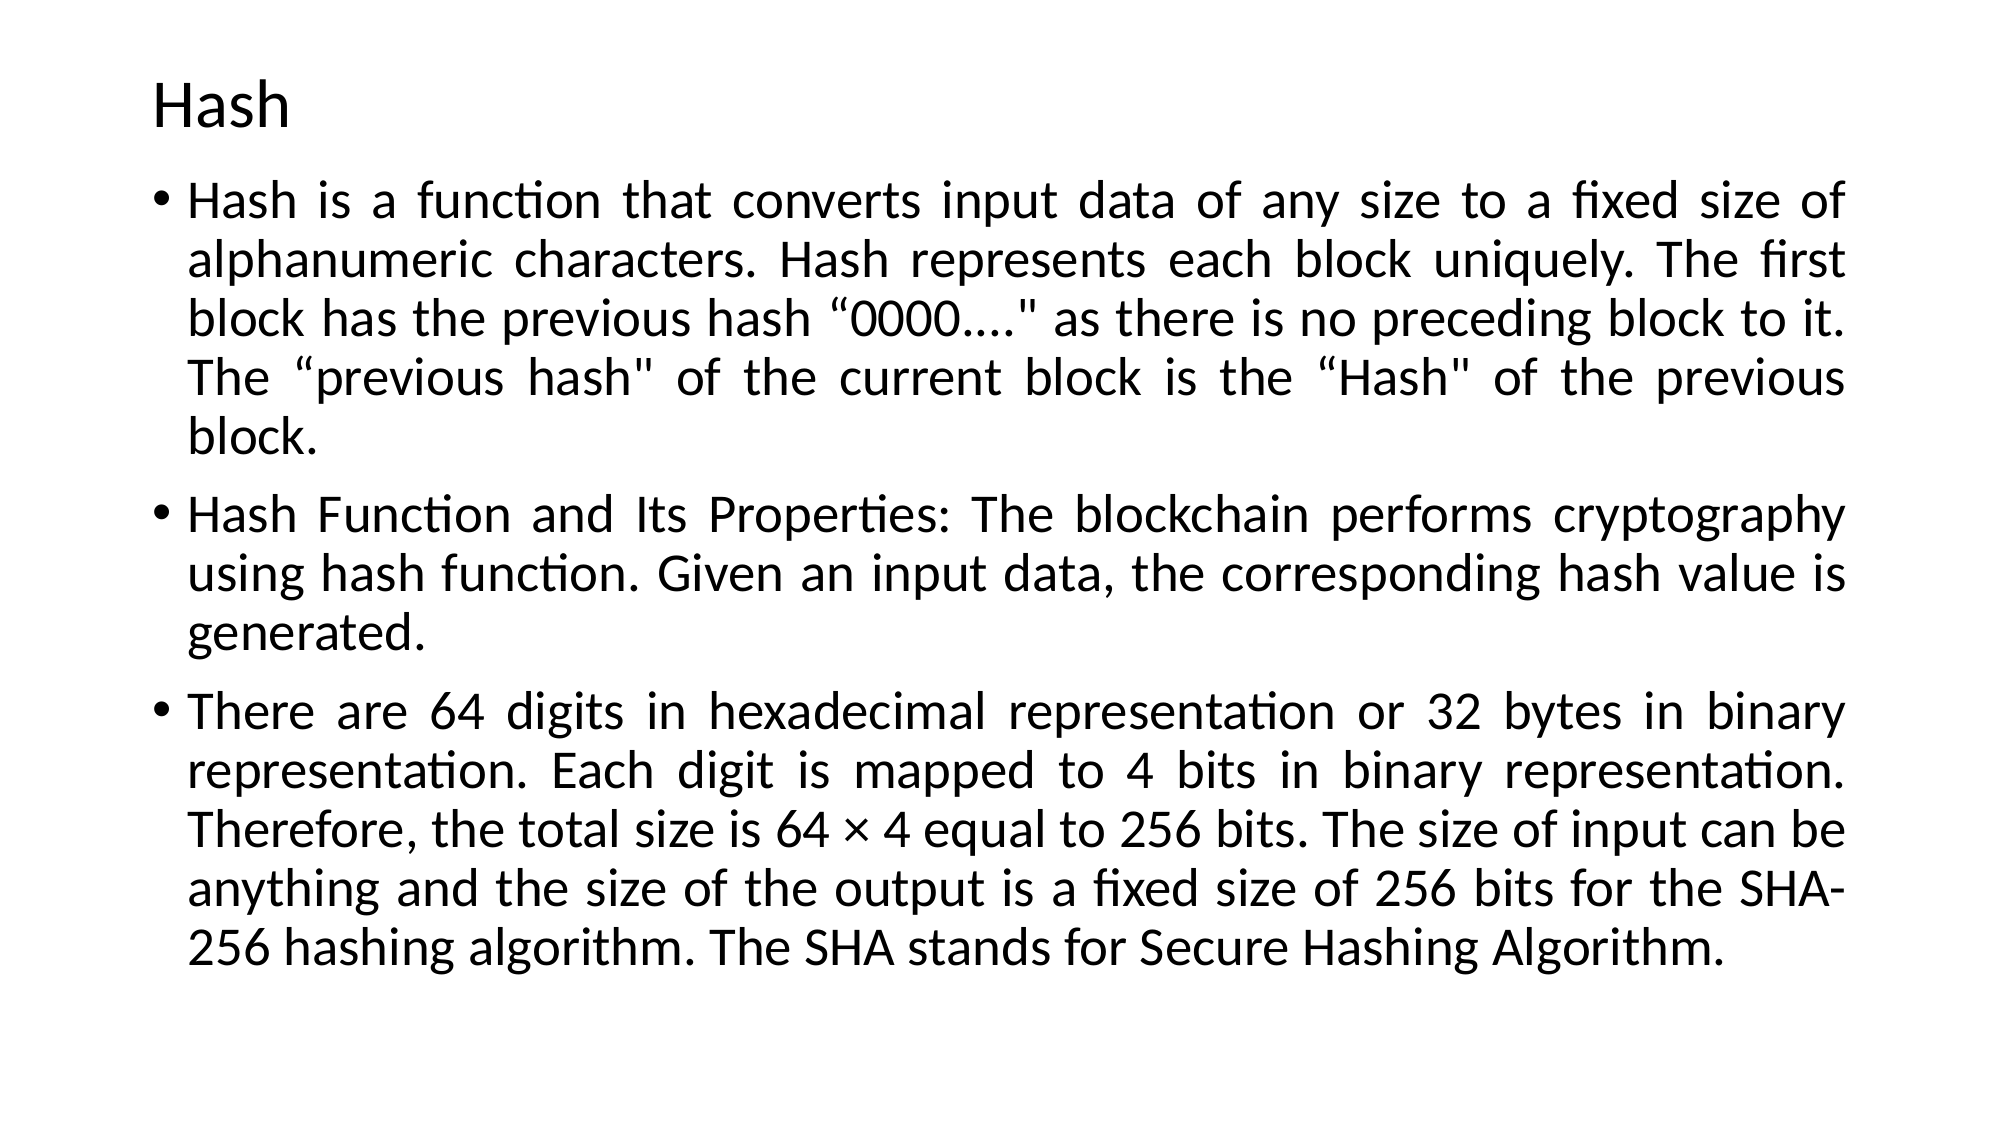

# Hash
Hash is a function that converts input data of any size to a fixed size of alphanumeric characters. Hash represents each block uniquely. The first block has the previous hash “0000...." as there is no preceding block to it. The “previous hash" of the current block is the “Hash" of the previous block.
Hash Function and Its Properties: The blockchain performs cryptography using hash function. Given an input data, the corresponding hash value is generated.
There are 64 digits in hexadecimal representation or 32 bytes in binary representation. Each digit is mapped to 4 bits in binary representation. Therefore, the total size is 64 × 4 equal to 256 bits. The size of input can be anything and the size of the output is a fixed size of 256 bits for the SHA-256 hashing algorithm. The SHA stands for Secure Hashing Algorithm.